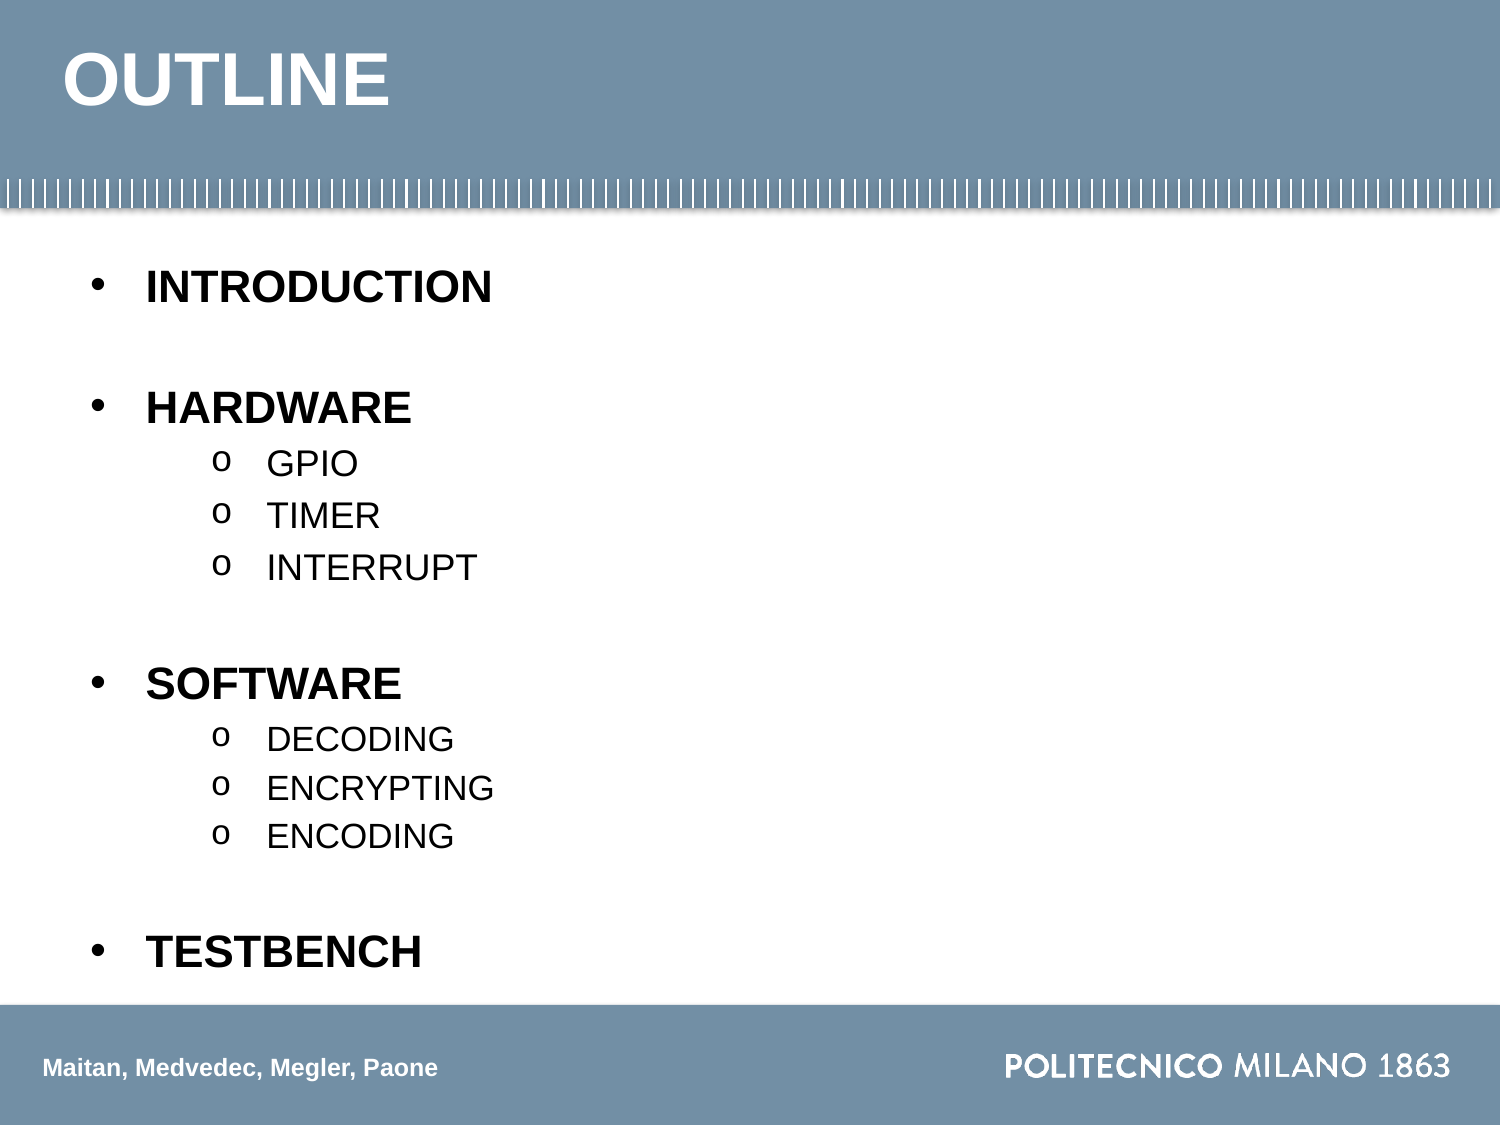

# OUTLINE
INTRODUCTION

HARDWARE
GPIO
TIMER
INTERRUPT

SOFTWARE
DECODING
ENCRYPTING
ENCODING

TESTBENCH